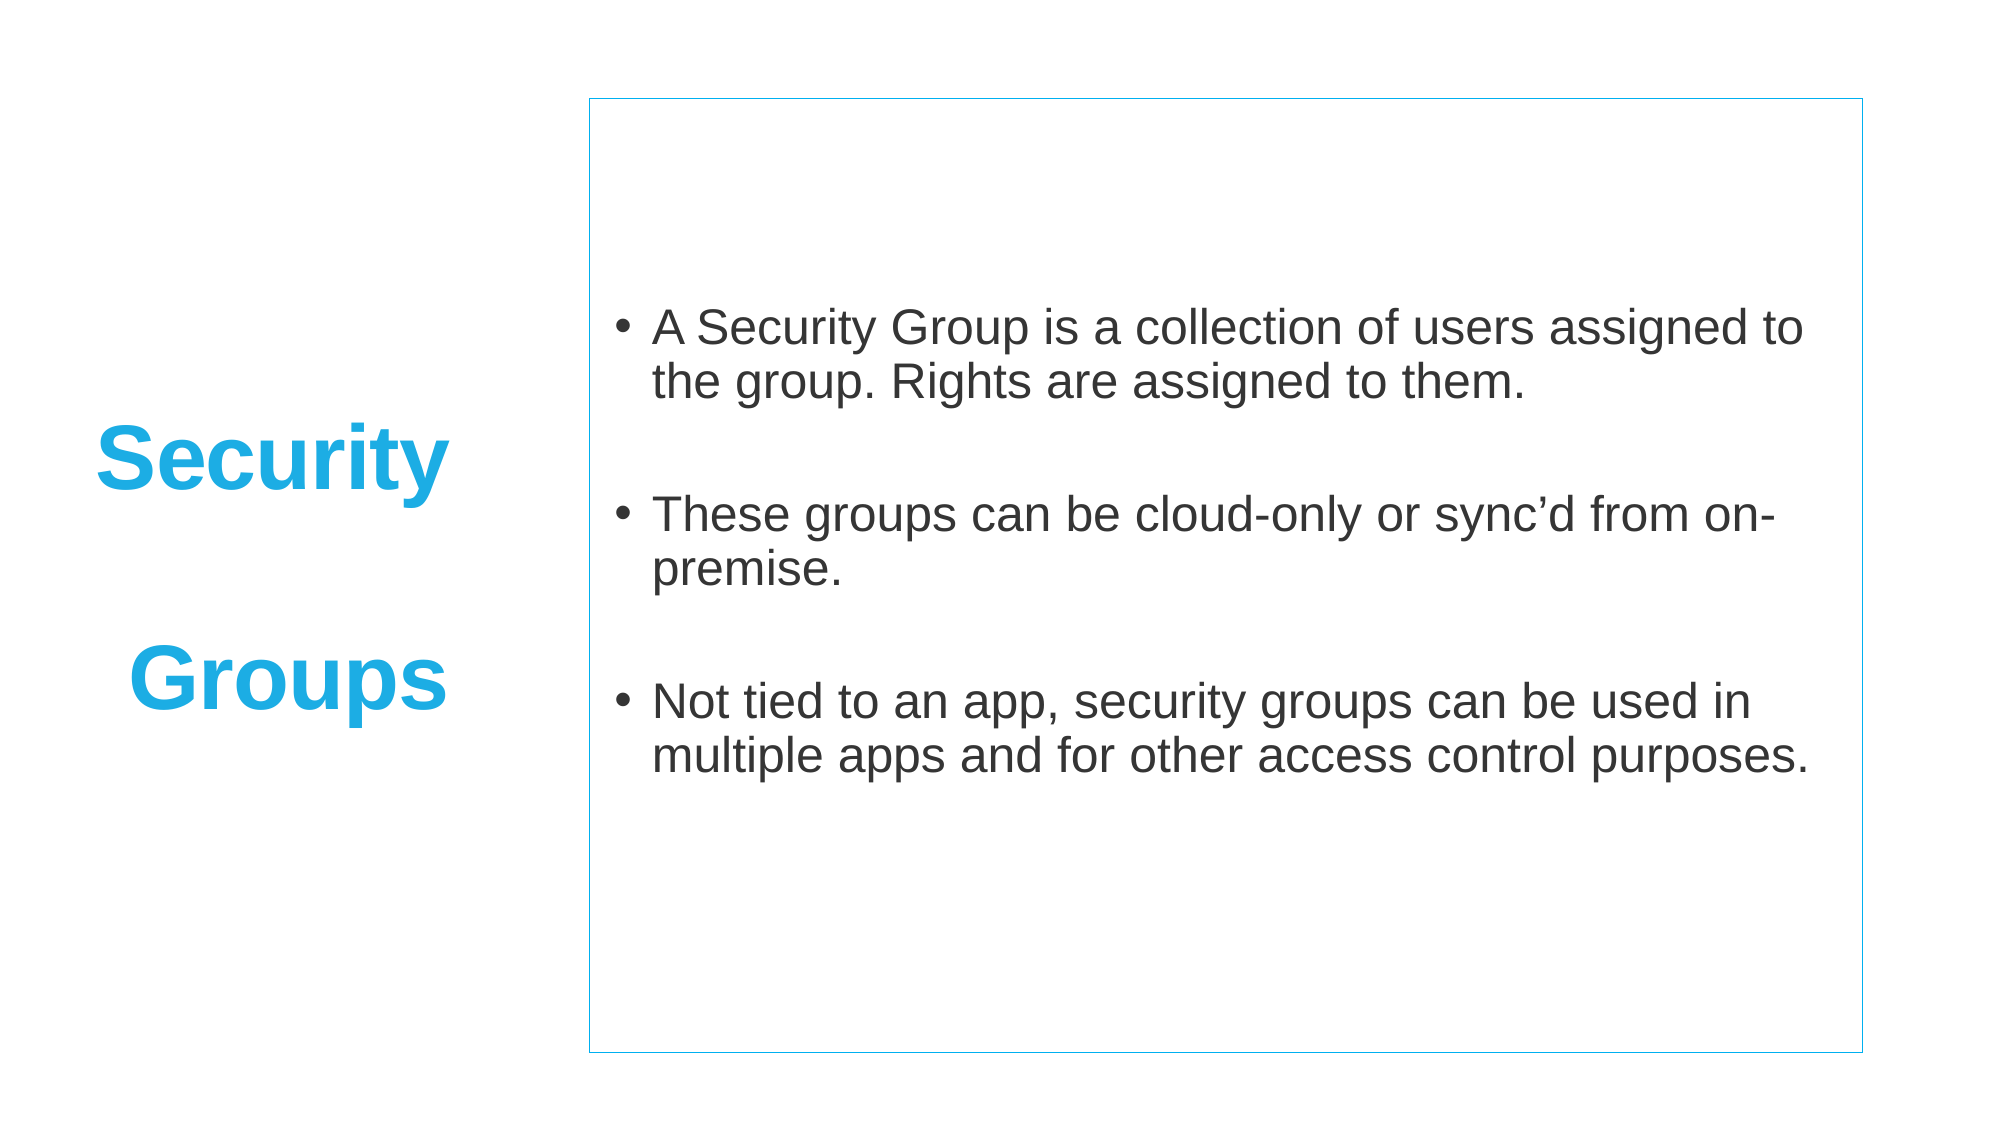

A Security Group is a collection of users assigned to the group. Rights are assigned to them.

These groups can be cloud-only or sync’d from on-premise.

Not tied to an app, security groups can be used in multiple apps and for other access control purposes.

# Security Groups